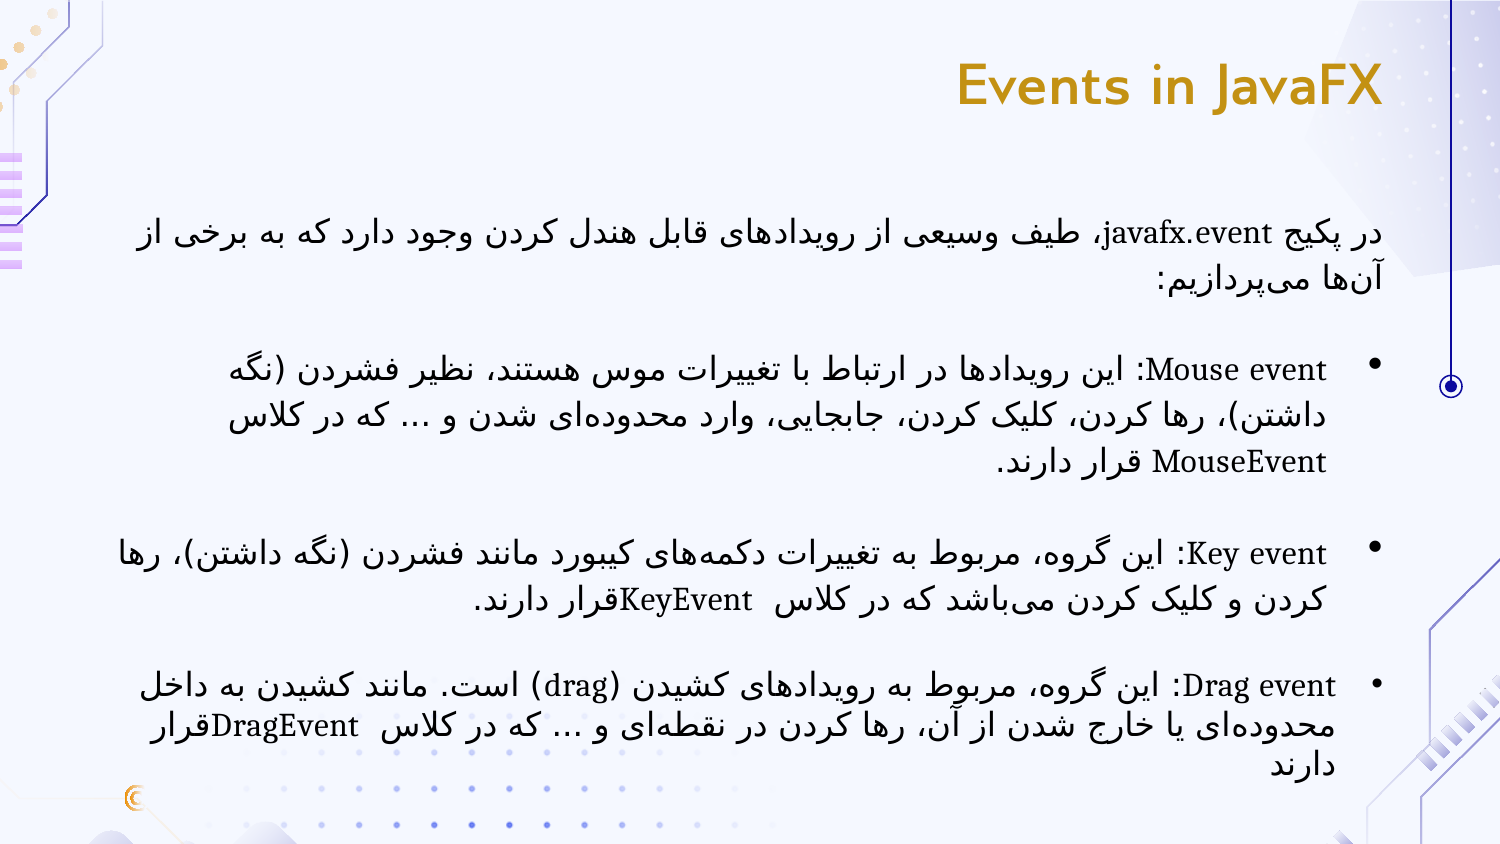

Events in JavaFX
در پکیج javafx.event، طیف وسیعی از رویداد‌های قابل هندل کردن وجود دارد که به برخی از آن‌ها می‌پردازیم:

Mouse event: این رویداد‌ها در ارتباط با تغییرات موس هستند، نظیر فشردن (نگه داشتن)،‌ رها کردن،‌ کلیک کردن،‌ جابجایی، وارد محدوده‌ای شدن و ... که در کلاس  MouseEvent قرار دارند.

Key event: این گروه، مربوط به تغییرات دکمه‌های کیبورد مانند فشردن (نگه داشتن)،‌ رها کردن و کلیک کردن می‌باشد که در کلاس  KeyEventقرار دارند.

Drag event: این گروه، مربوط به رویداد‌های کشیدن (drag) است. مانند کشیدن به داخل محدوده‌ای یا خارج شدن از آن، رها کردن در نقطه‌ای و ... که در کلاس  DragEventقرار دارند